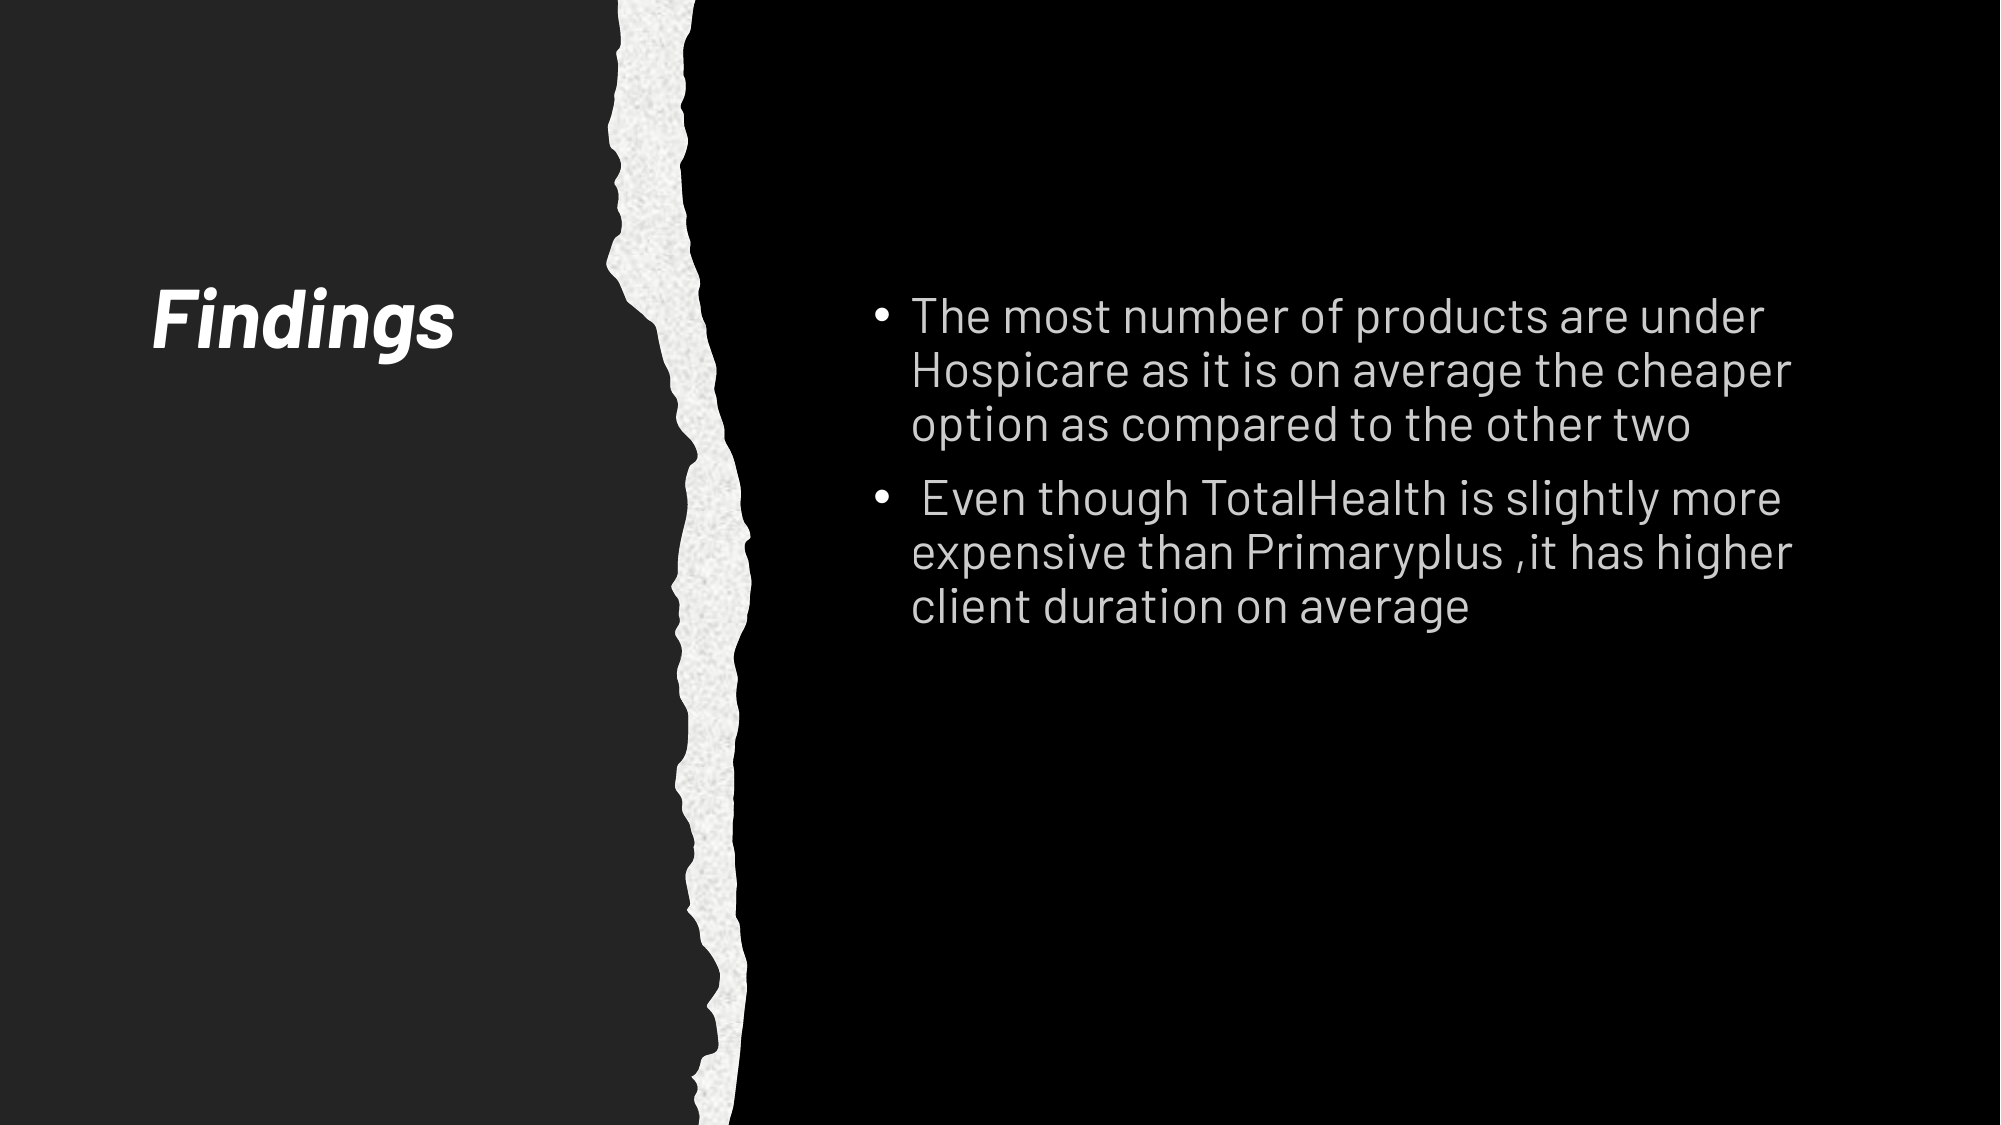

# Findings
The most number of products are under Hospicare as it is on average the cheaper option as compared to the other two
 Even though TotalHealth is slightly more expensive than Primaryplus ,it has higher client duration on average